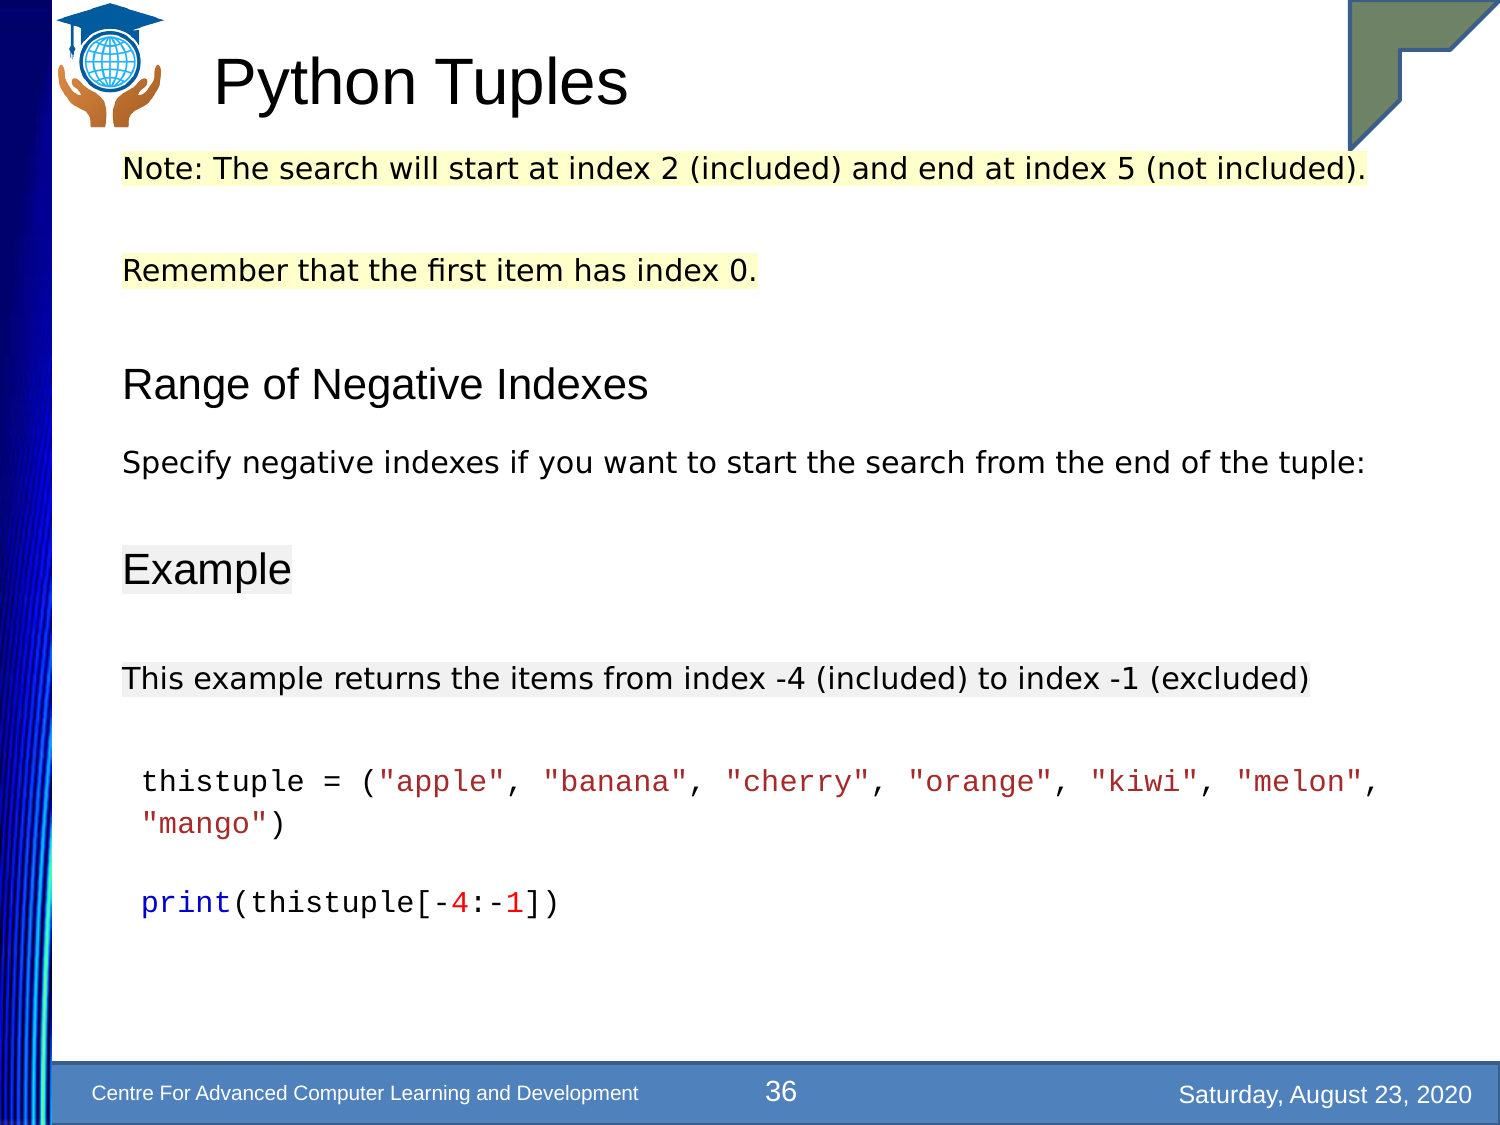

# Python Tuples
Note: The search will start at index 2 (included) and end at index 5 (not included).
Remember that the first item has index 0.
Range of Negative Indexes
Specify negative indexes if you want to start the search from the end of the tuple:
Example
This example returns the items from index -4 (included) to index -1 (excluded)
thistuple = ("apple", "banana", "cherry", "orange", "kiwi", "melon", "mango")
print(thistuple[-4:-1])

36
Saturday, August 23, 2020